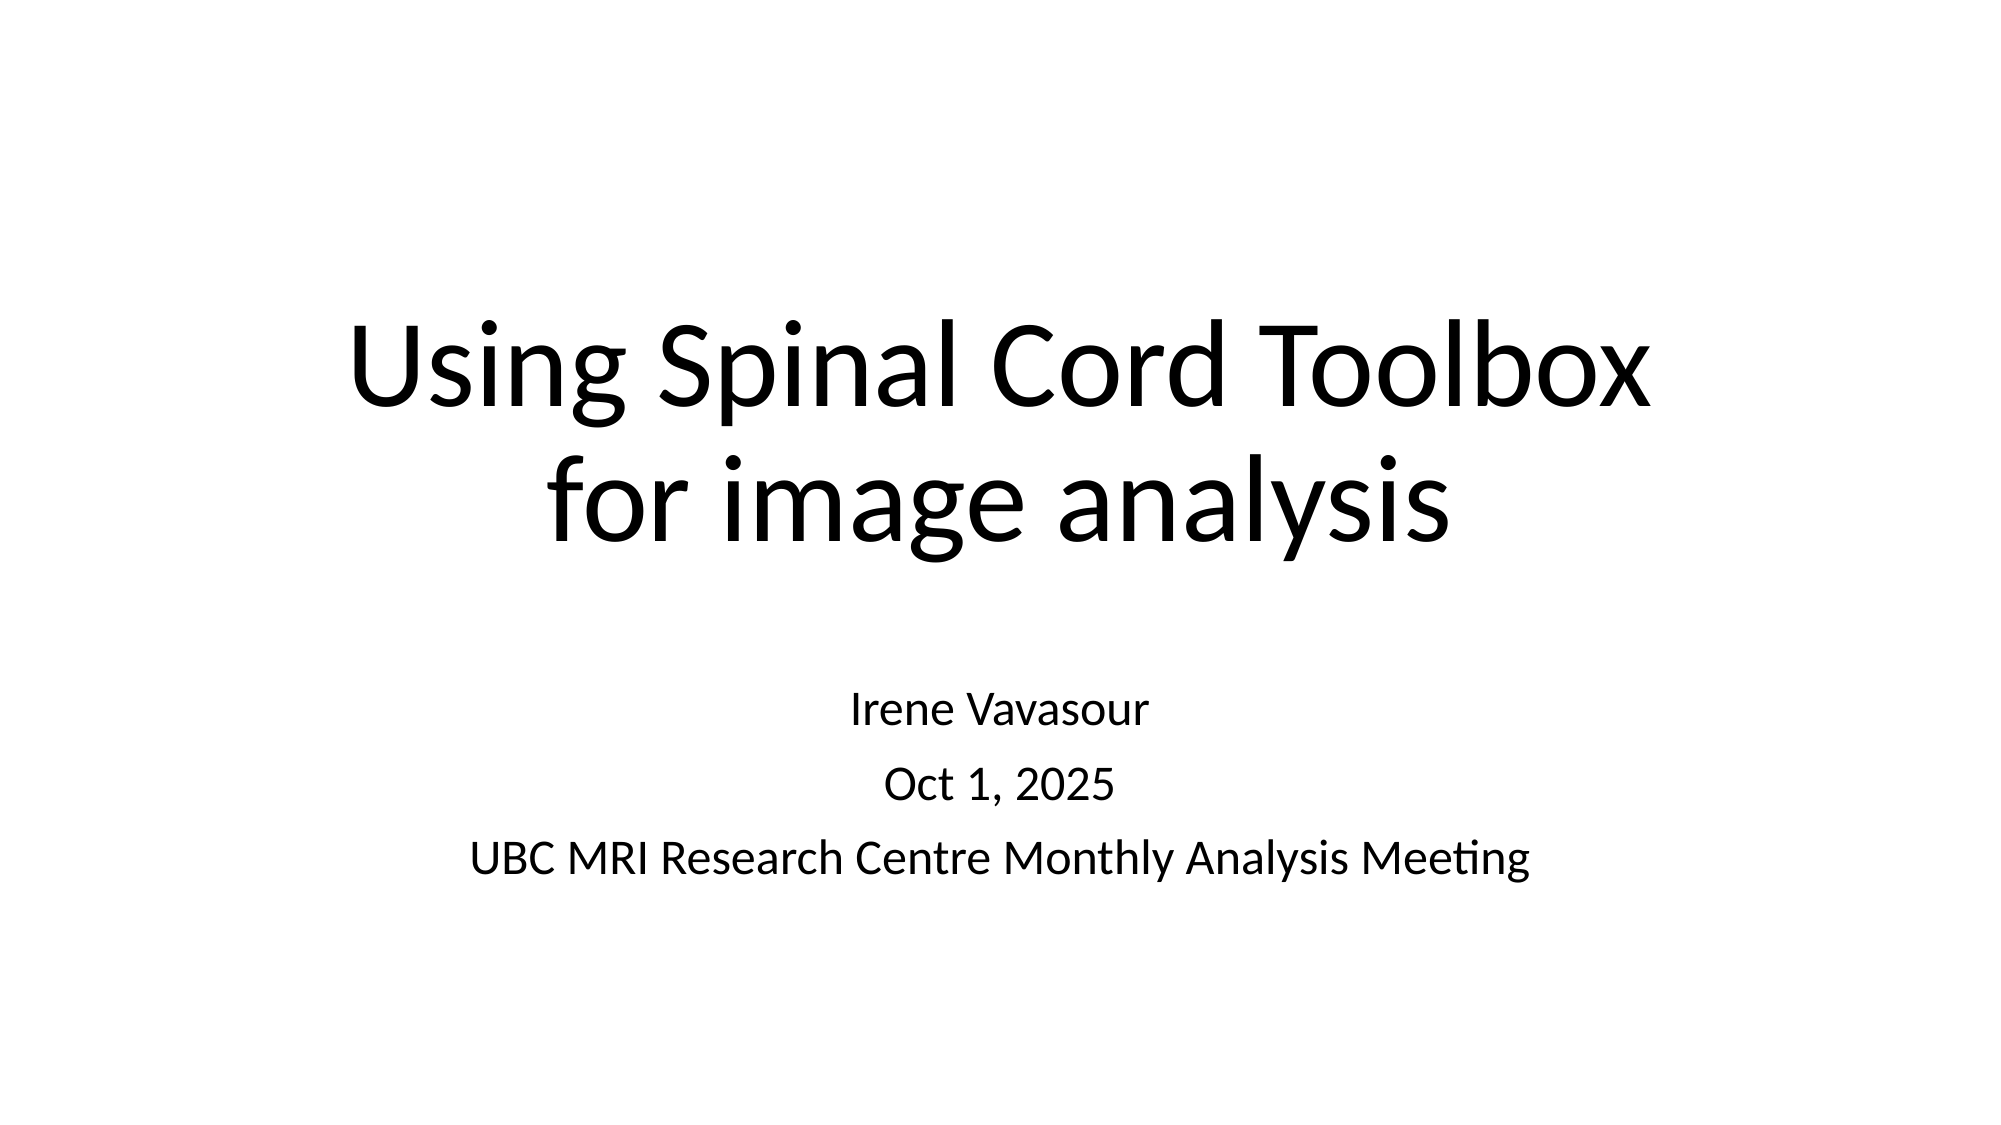

# Using Spinal Cord Toolbox for image analysis
Irene Vavasour
Oct 1, 2025
UBC MRI Research Centre Monthly Analysis Meeting